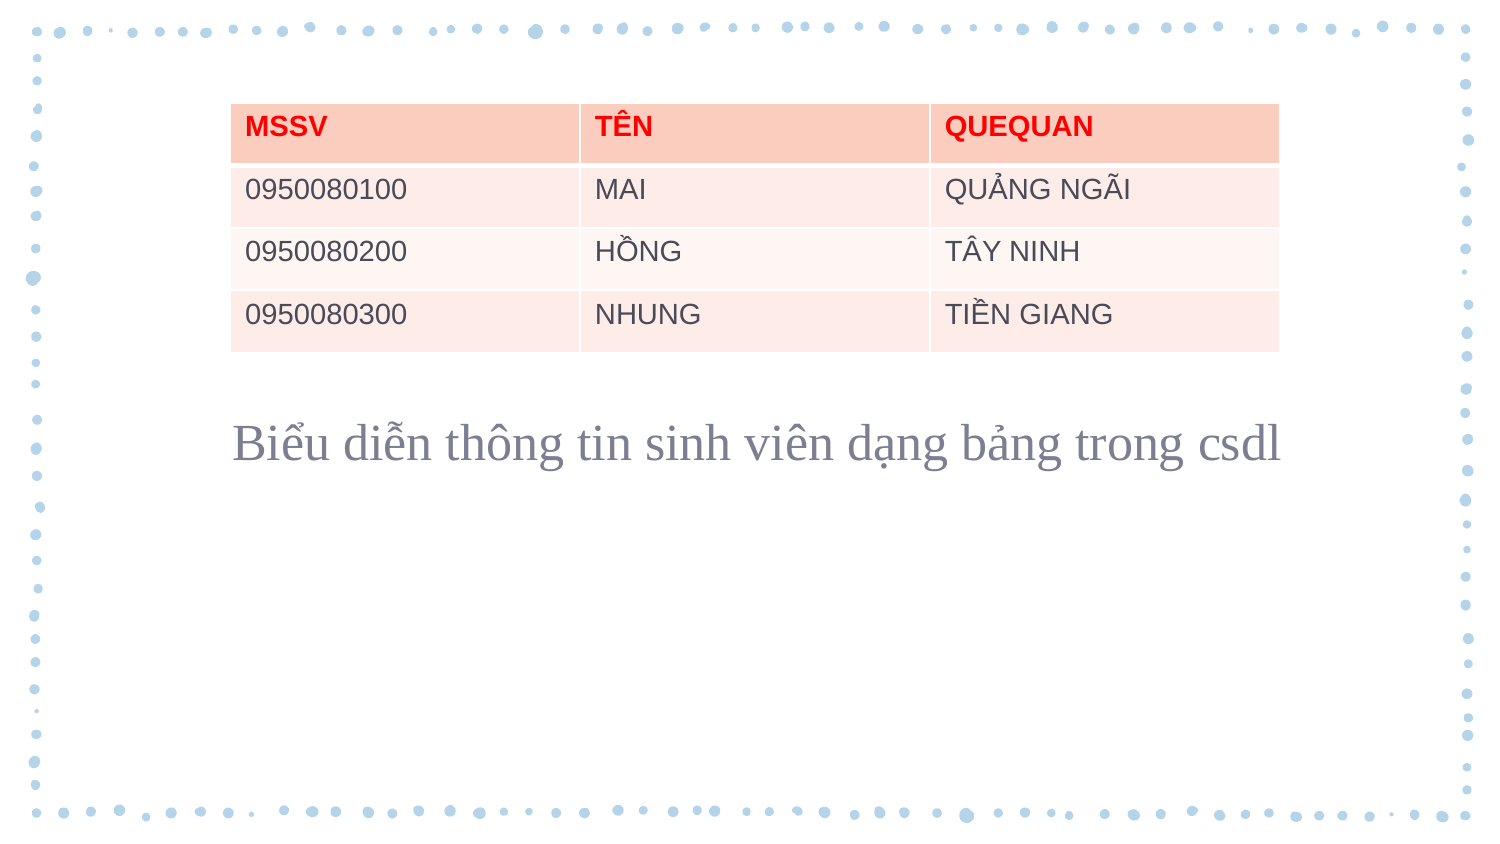

Biểu diễn thông tin sinh viên dạng bảng trong csdl
| MSSV | TÊN | QUEQUAN |
| --- | --- | --- |
| 0950080100 | MAI | QUẢNG NGÃI |
| 0950080200 | HỒNG | TÂY NINH |
| 0950080300 | NHUNG | TIỀN GIANG |
7